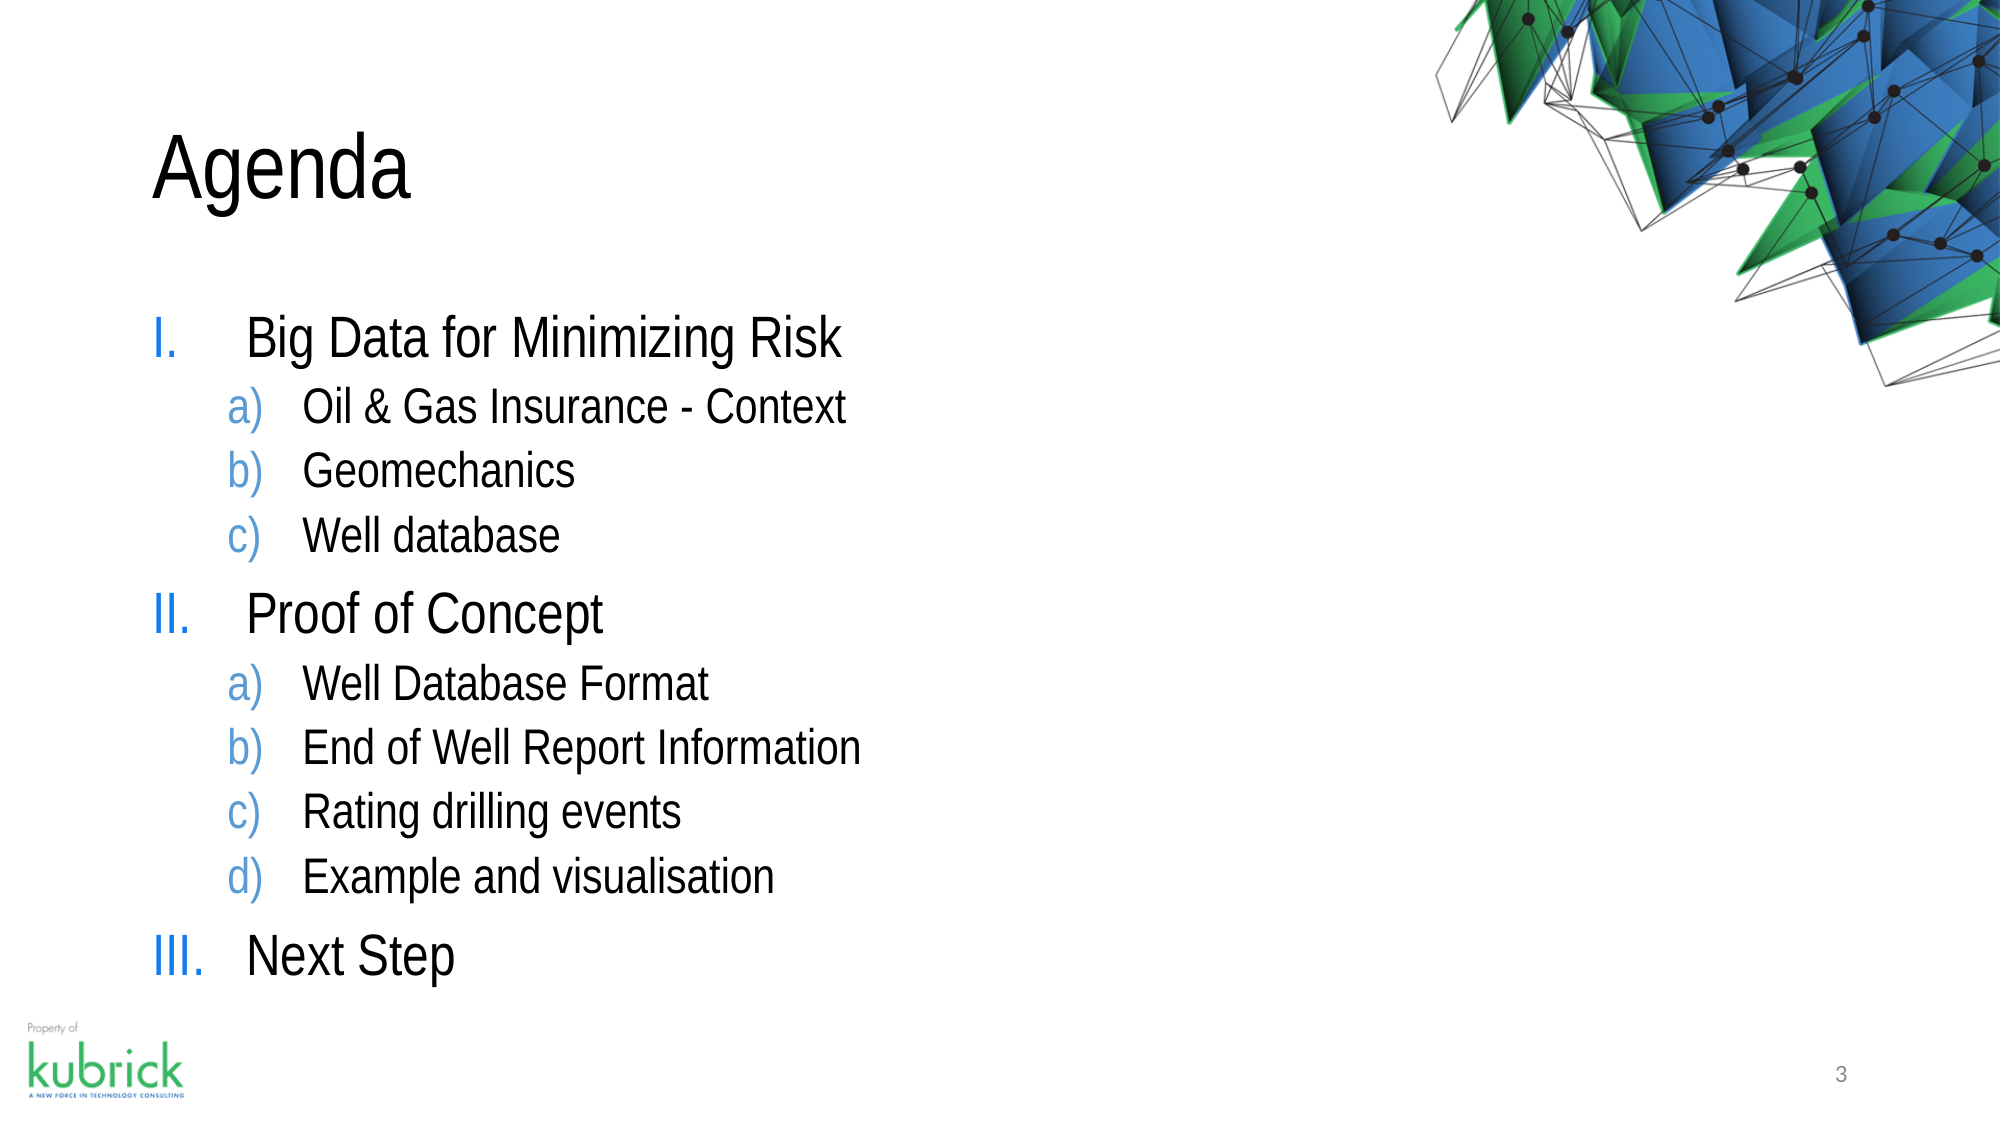

# Agenda
Big Data for Minimizing Risk
Oil & Gas Insurance - Context
Geomechanics
Well database
Proof of Concept
Well Database Format
End of Well Report Information
Rating drilling events
Example and visualisation
Next Step

3